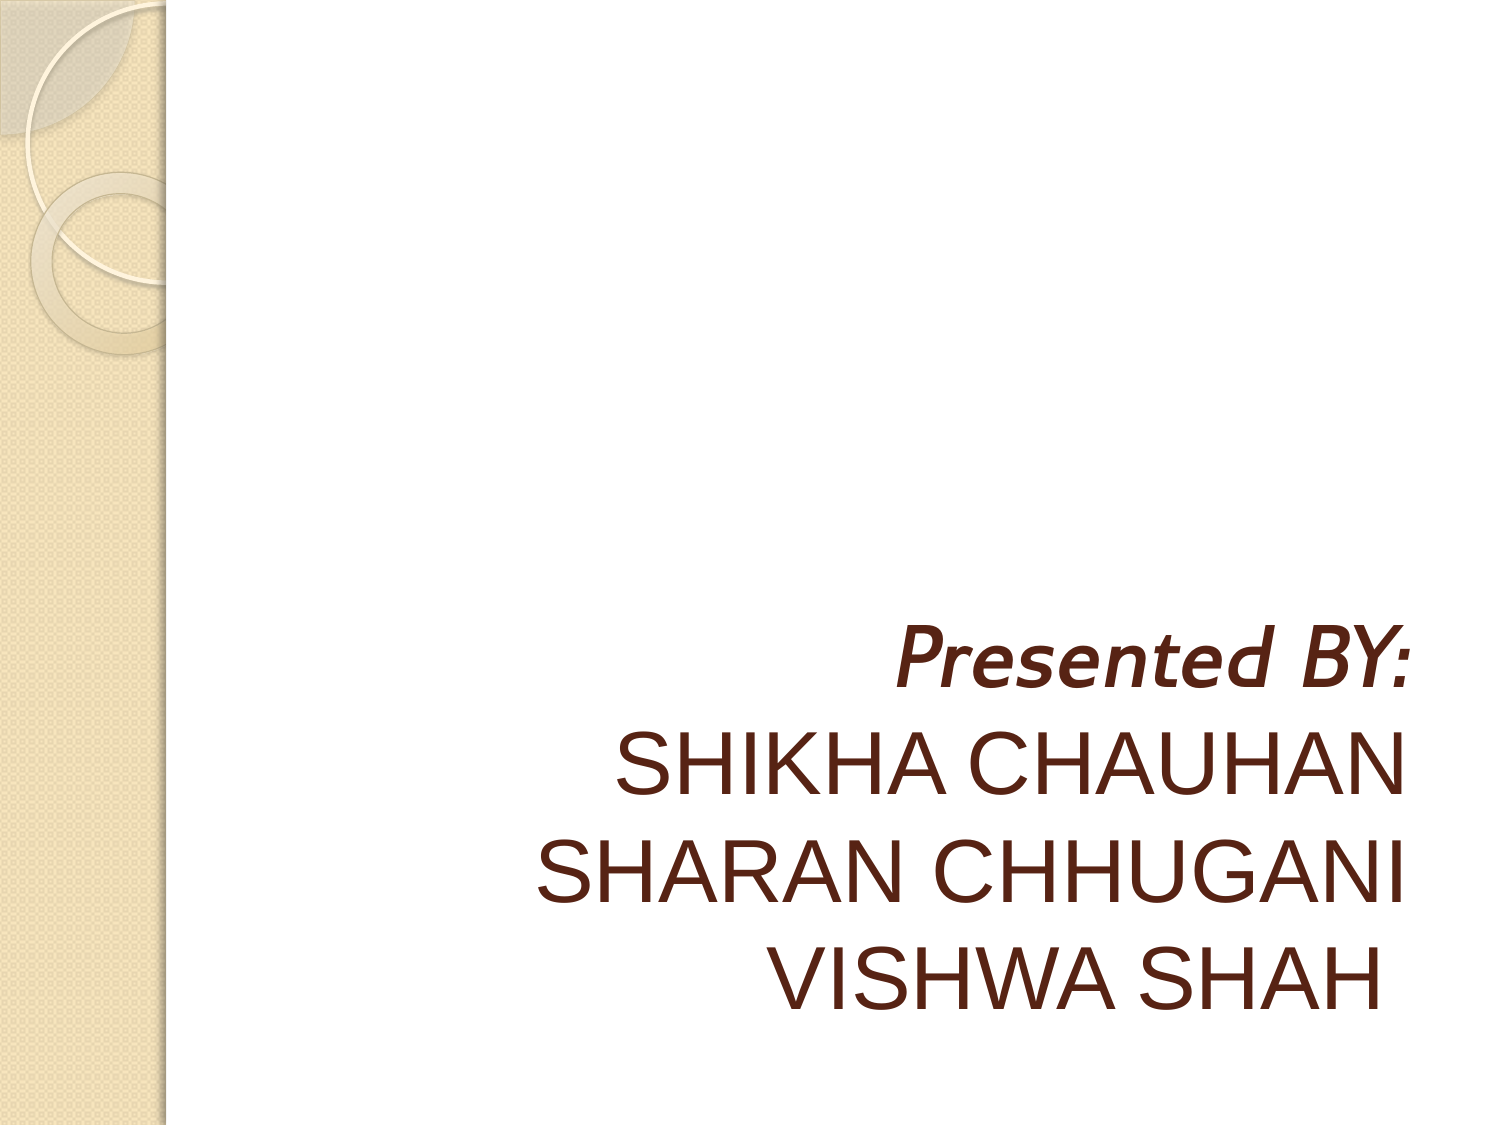

# Presented BY: SHIKHA CHAUHAN SHARAN CHHUGANI VISHWA SHAH